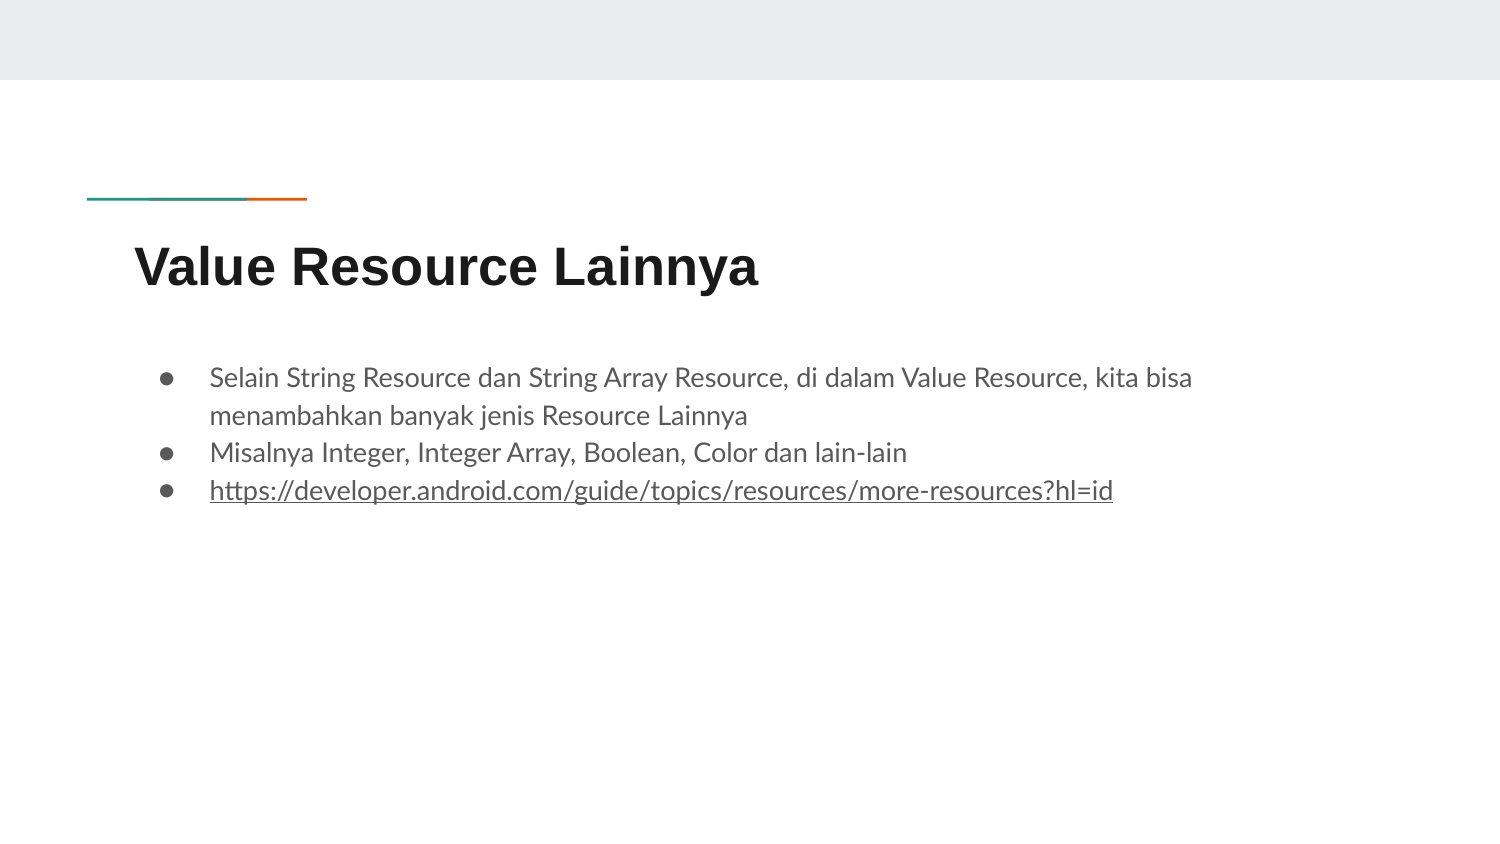

# Value Resource Lainnya
Selain String Resource dan String Array Resource, di dalam Value Resource, kita bisa menambahkan banyak jenis Resource Lainnya
Misalnya Integer, Integer Array, Boolean, Color dan lain-lain
https://developer.android.com/guide/topics/resources/more-resources?hl=id